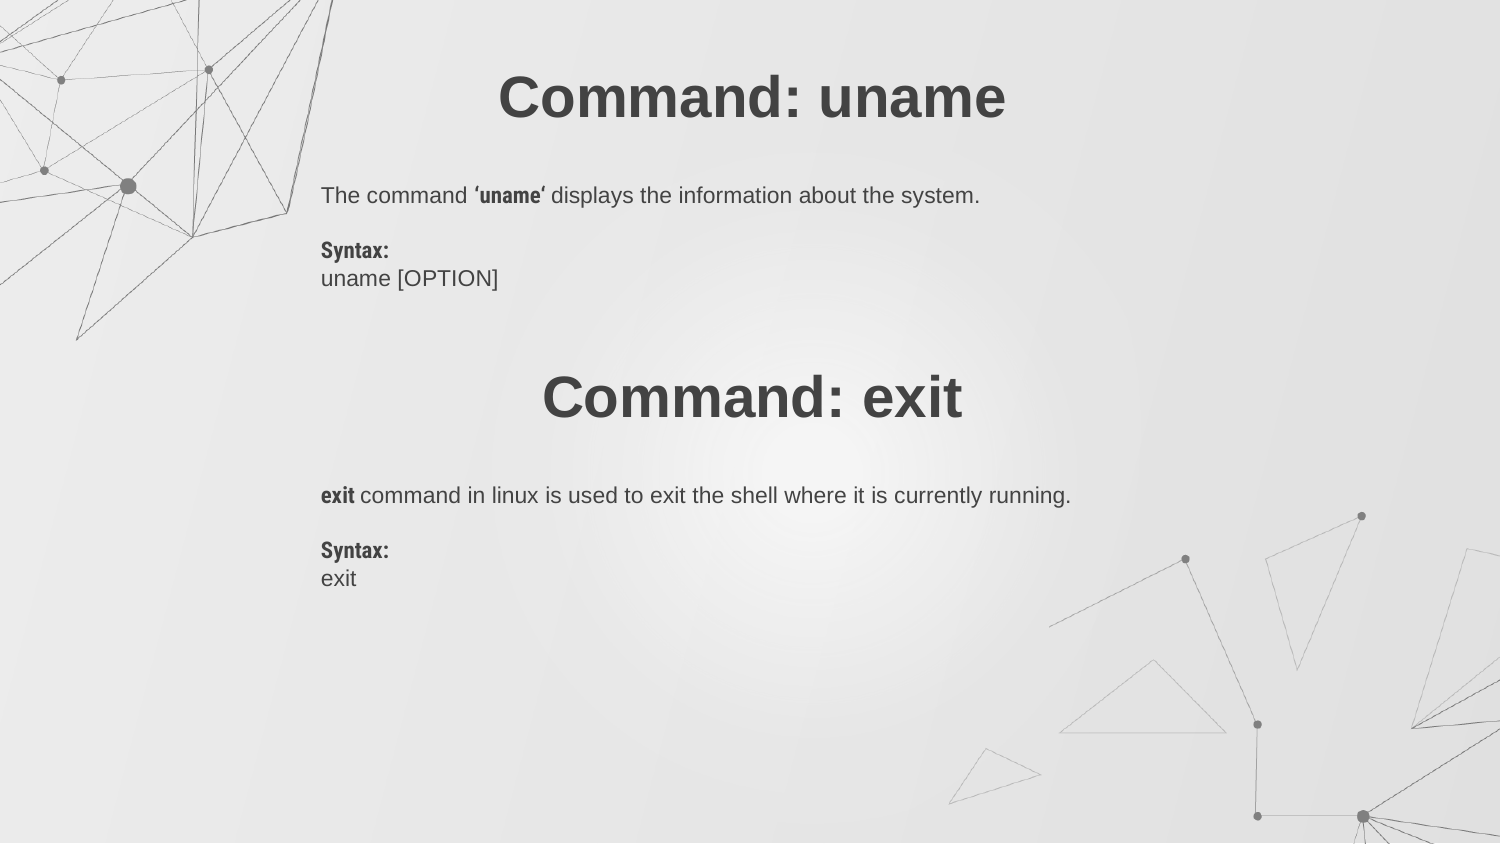

# Command: uname
The command ‘uname‘ displays the information about the system.

Syntax:
uname [OPTION]

Command: exit
exit command in linux is used to exit the shell where it is currently running.

Syntax:
exit